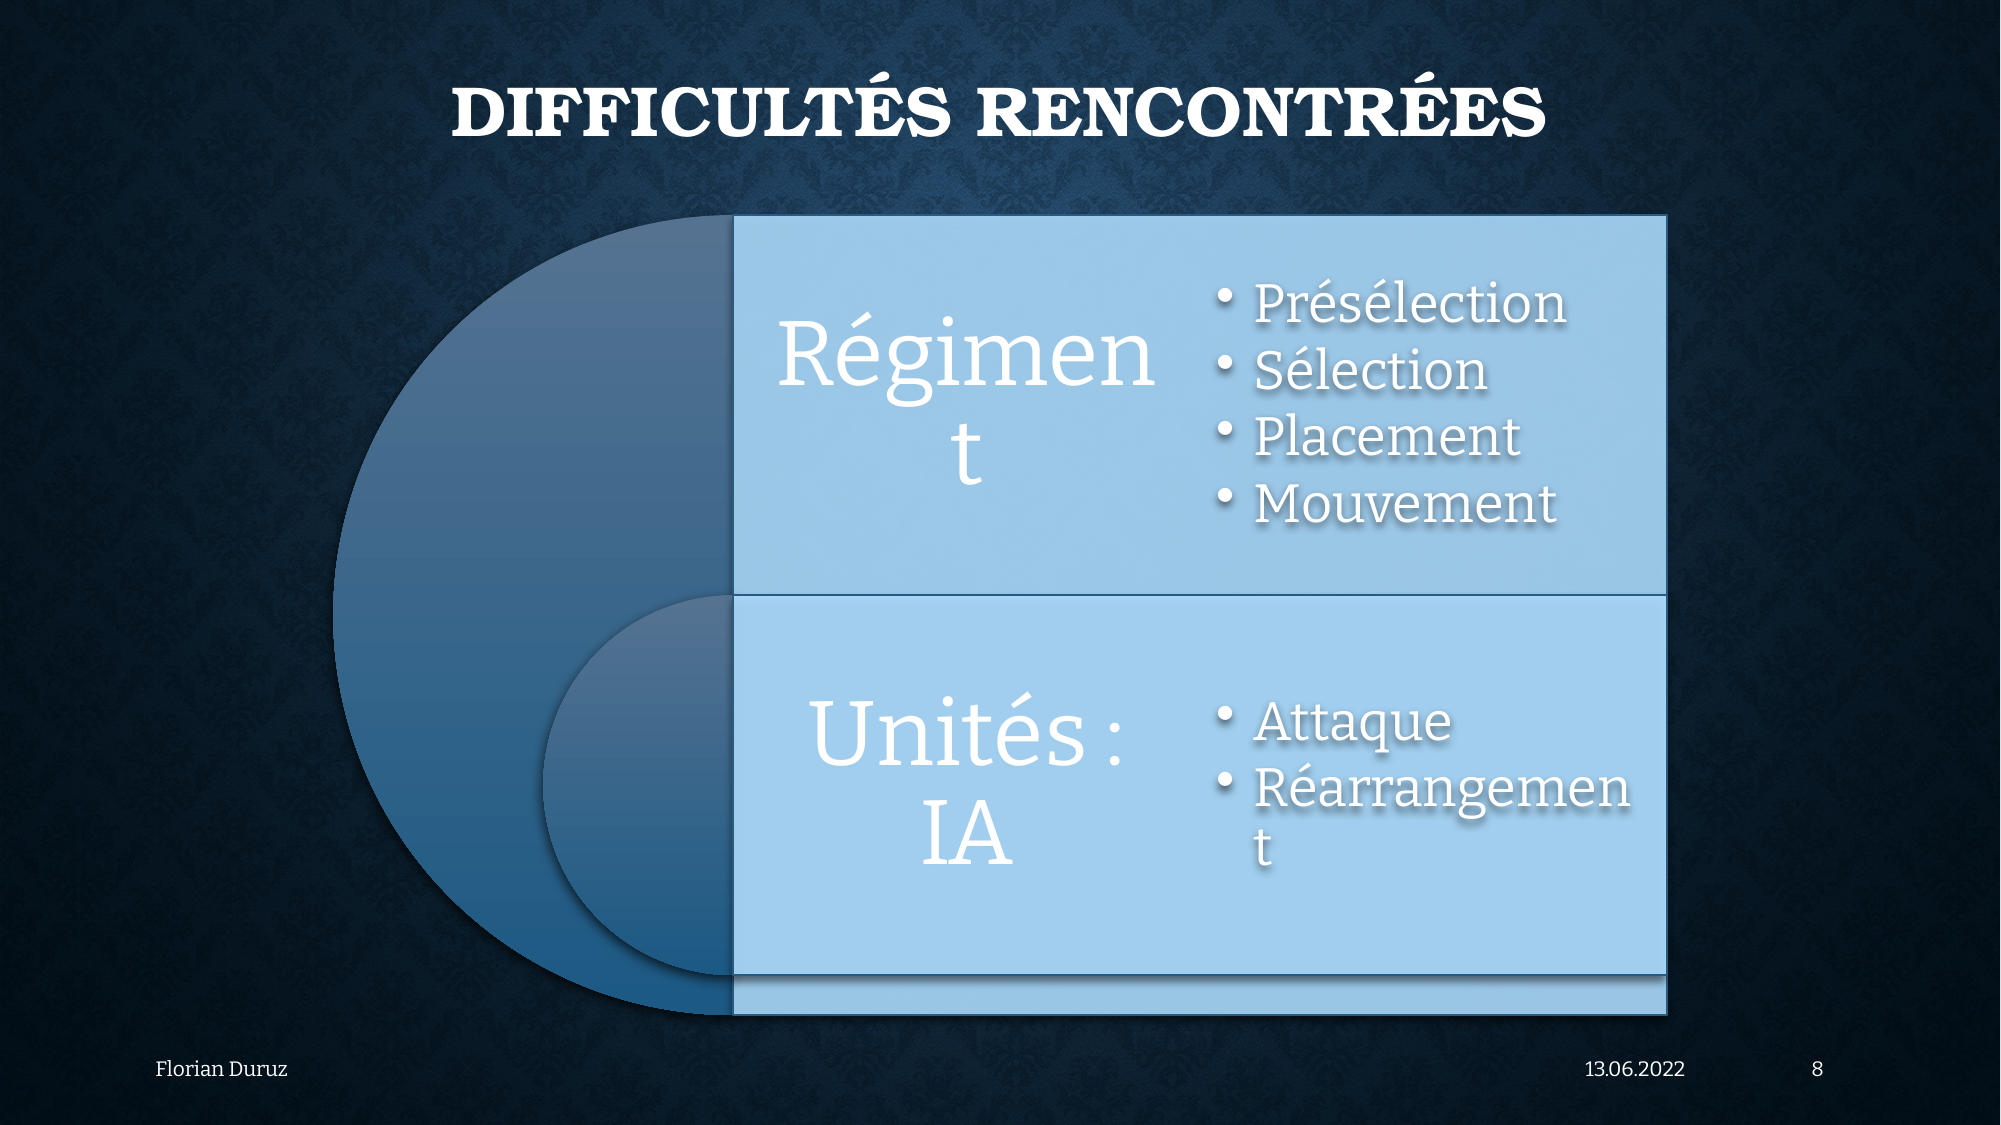

# Difficultés rencontrées
Régiment
Unités : IA
Présélection
Sélection
Placement
Mouvement
Attaque
Réarrangement
Florian Duruz
13.06.2022
8